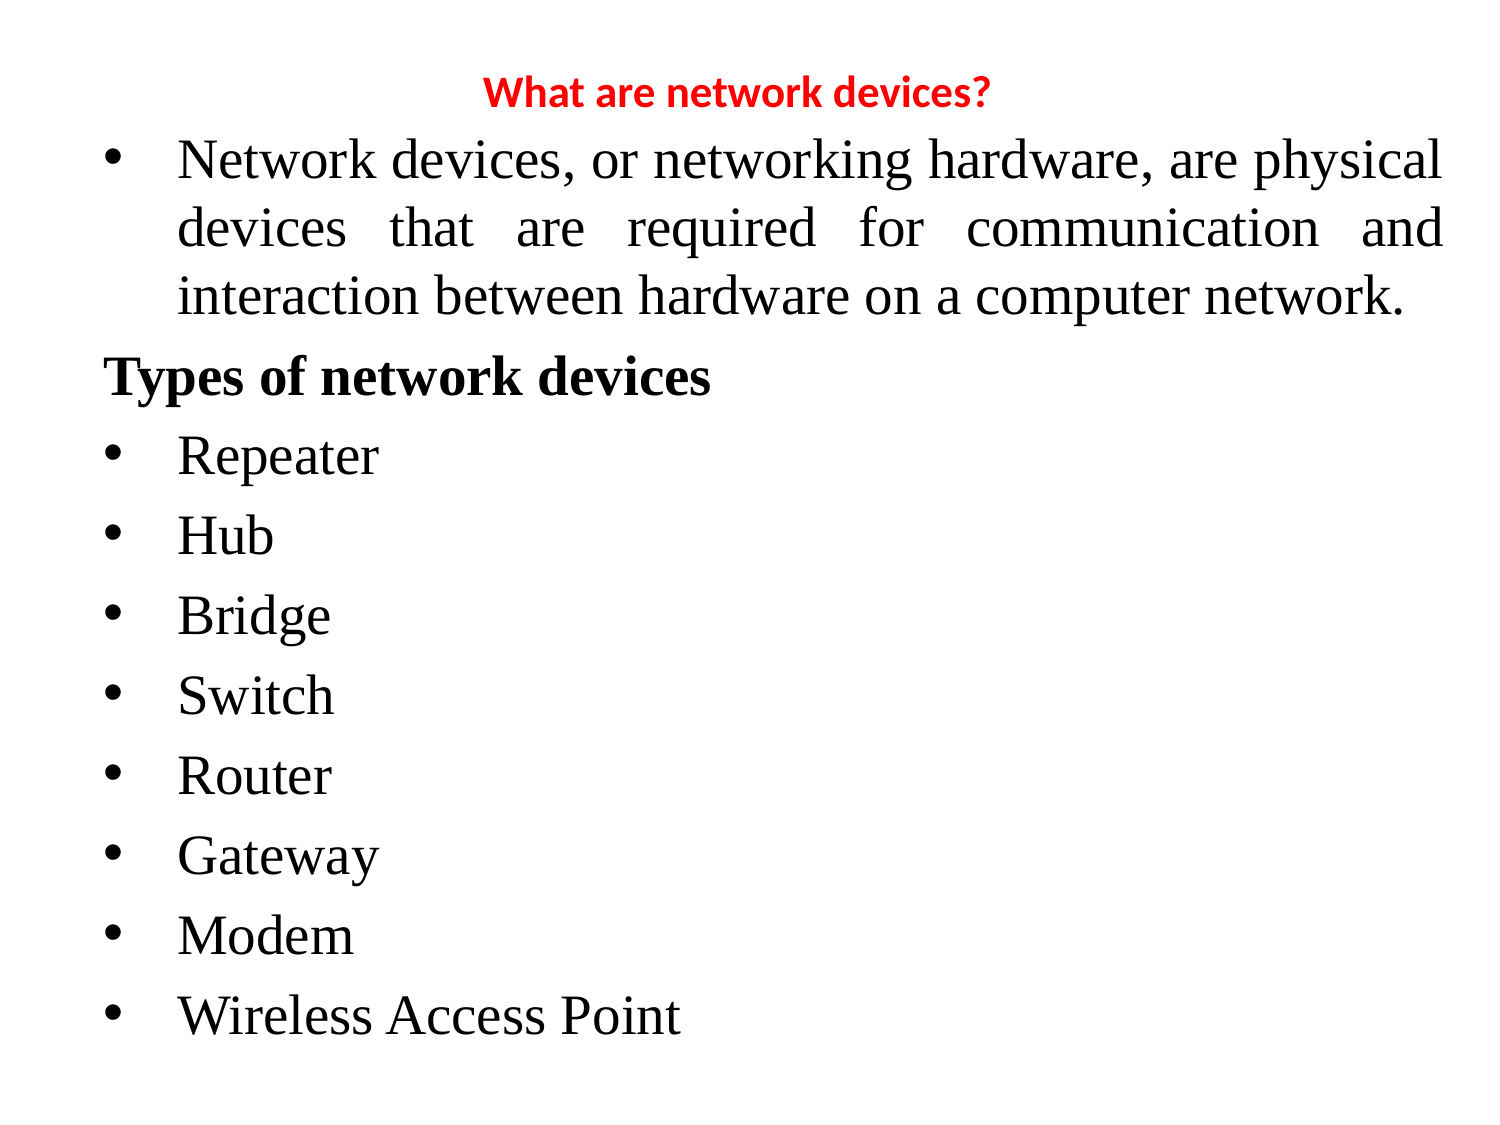

# What are network devices?
Network devices, or networking hardware, are physical devices that are required for communication and interaction between hardware on a computer network.
Types of network devices
Repeater
Hub
Bridge
Switch
Router
Gateway
Modem
Wireless Access Point